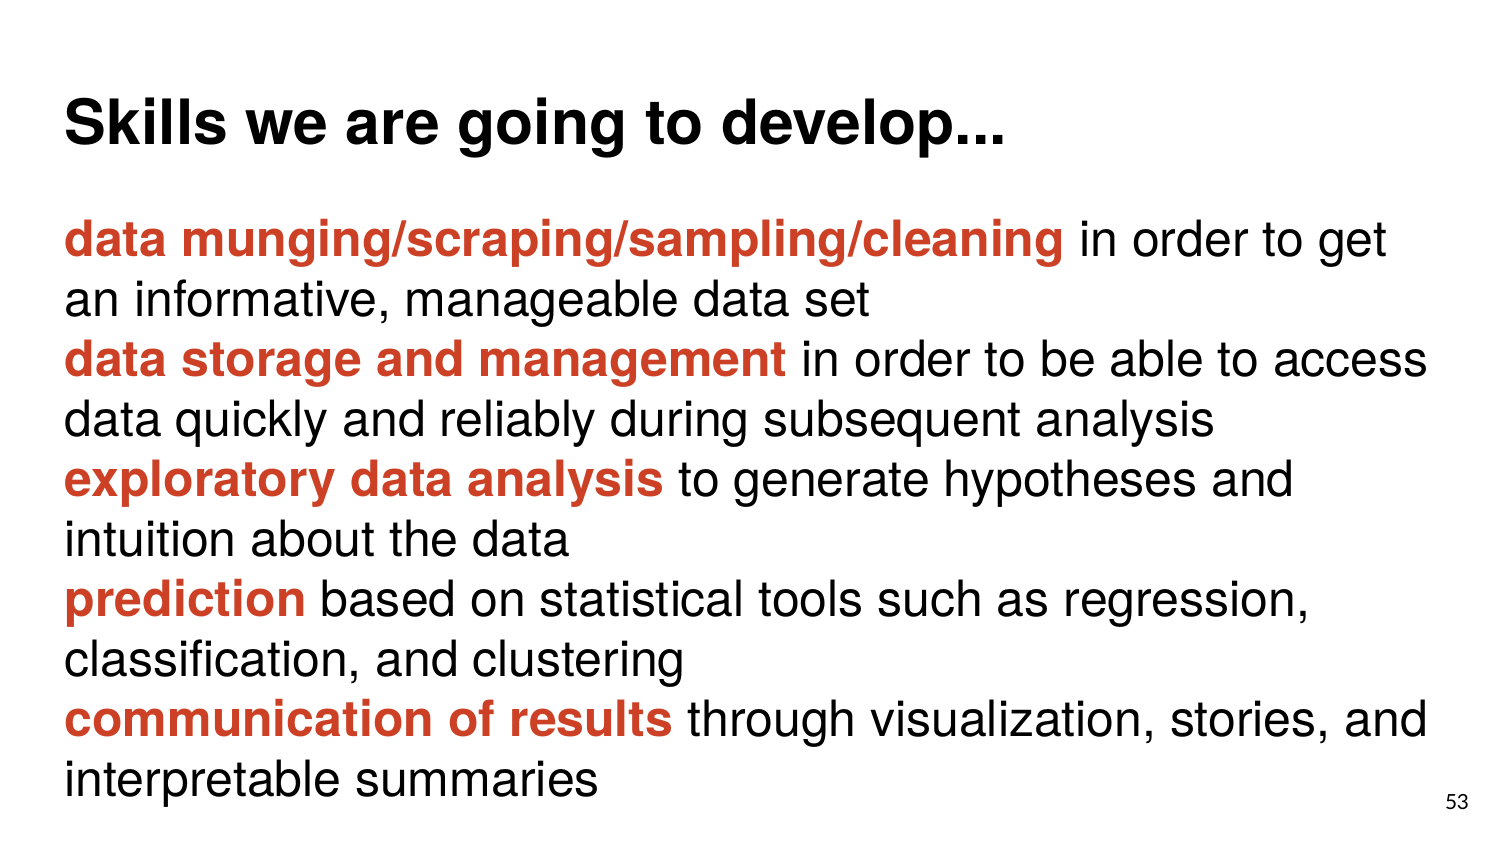

# Skills we are going to develop...
data munging/scraping/sampling/cleaning in order to get an informative, manageable data set
data storage and management in order to be able to access data quickly and reliably during subsequent analysis
exploratory data analysis to generate hypotheses and intuition about the data
prediction based on statistical tools such as regression, classification, and clustering
communication of results through visualization, stories, and interpretable summaries

53